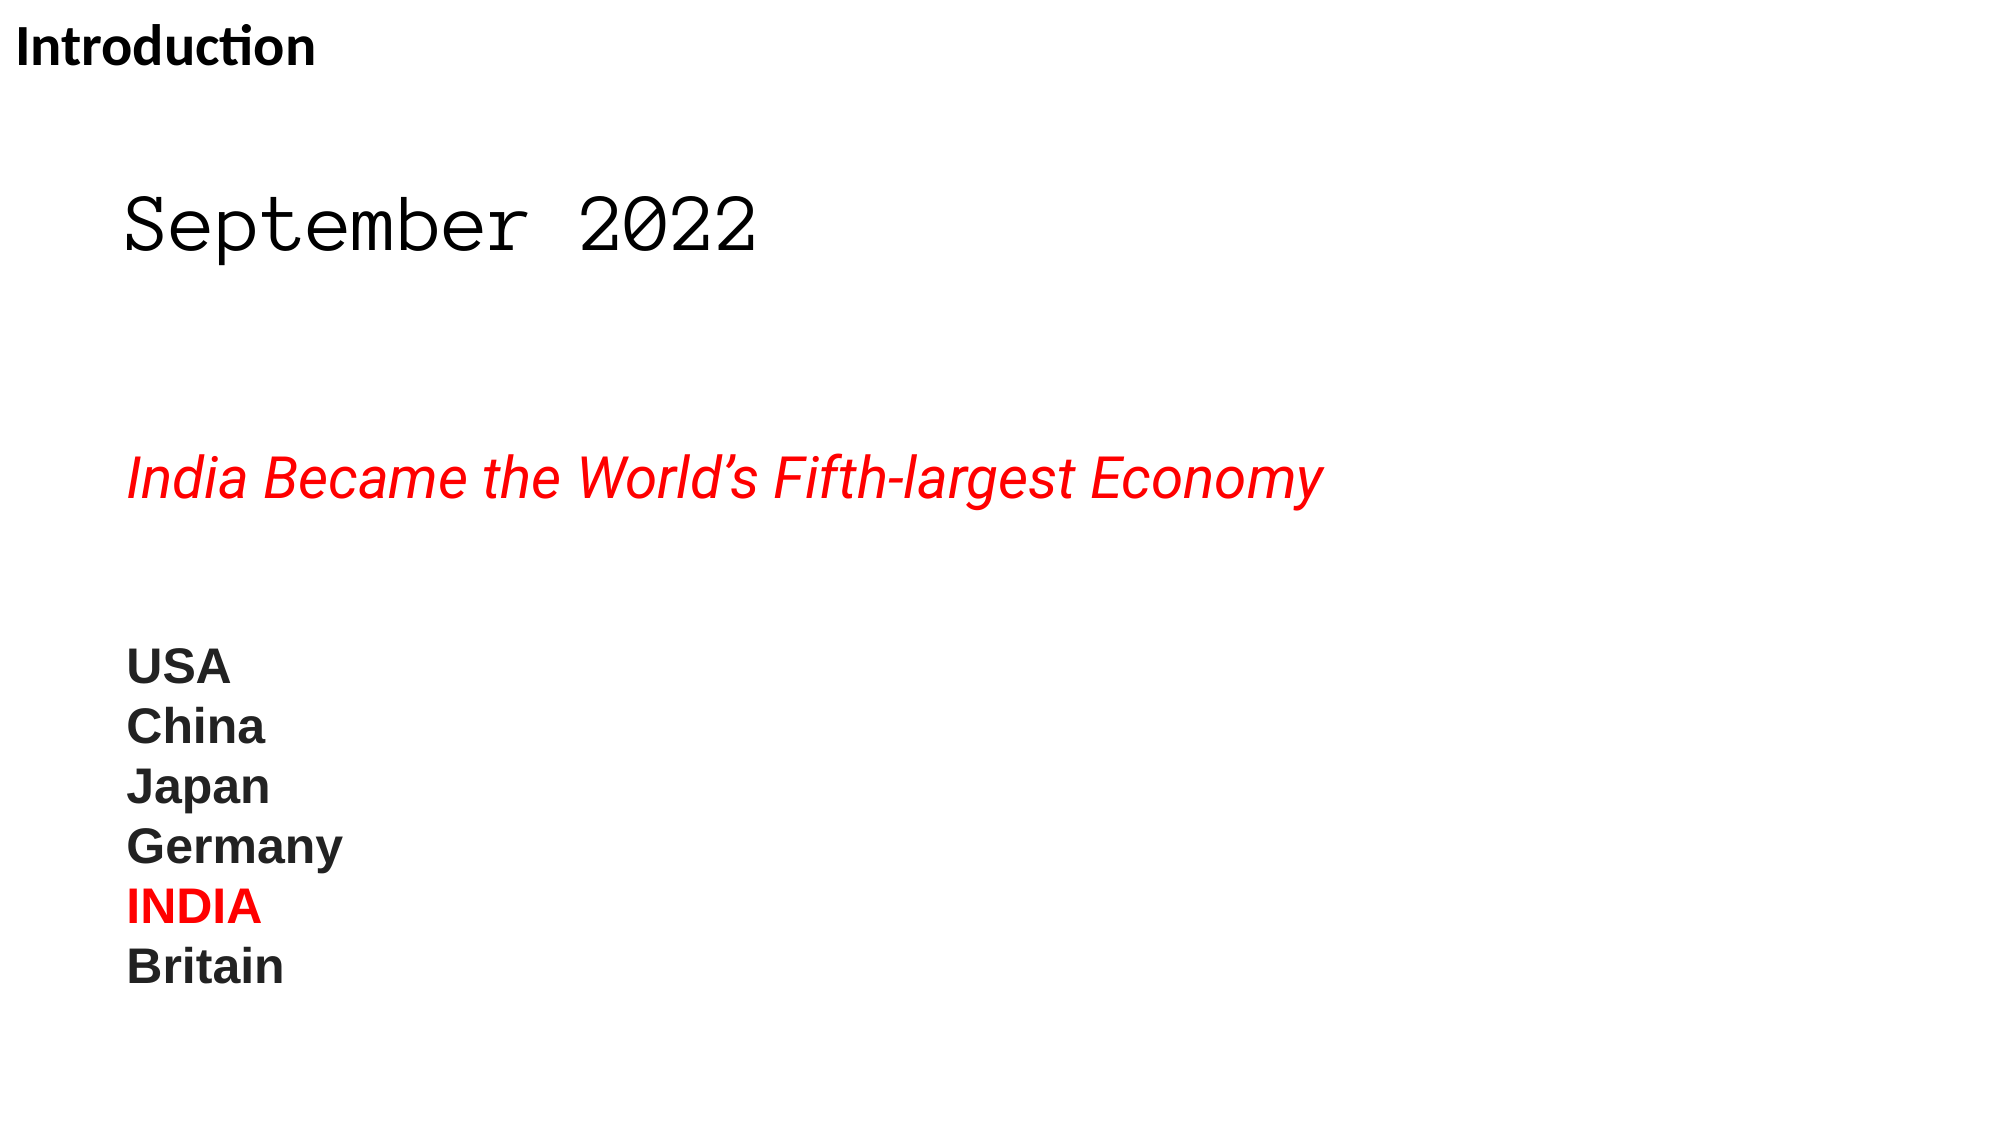

Introduction
September 2022
India Became the World’s Fifth-largest Economy
USA
China
Japan
Germany
INDIA
Britain